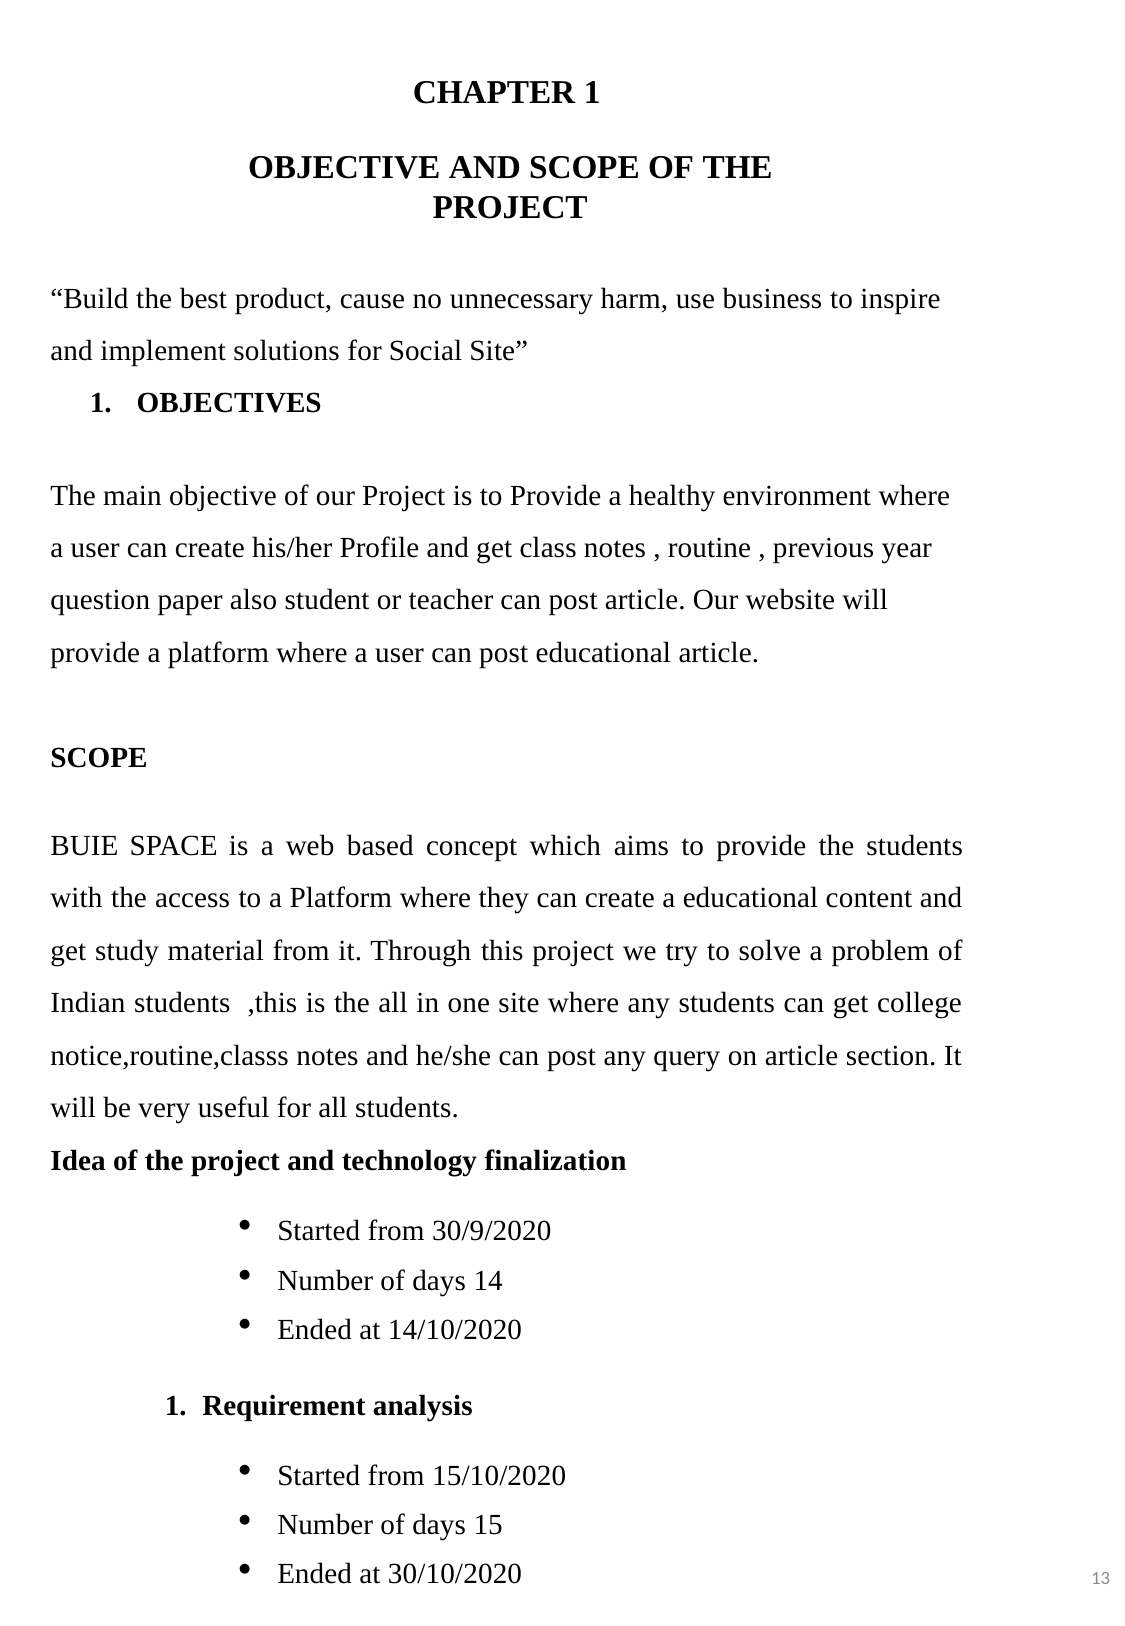

CHAPTER 1

OBJECTIVE AND SCOPE OF THE PROJECT

“Build the best product, cause no unnecessary harm, use business to inspire and implement solutions for Social Site”
OBJECTIVES

The main objective of our Project is to Provide a healthy environment where a user can create his/her Profile and get class notes , routine , previous year question paper also student or teacher can post article. Our website will provide a platform where a user can post educational article.

SCOPE

BUIE SPACE is a web based concept which aims to provide the students with the access to a Platform where they can create a educational content and get study material from it. Through this project we try to solve a problem of Indian students  ,this is the all in one site where any students can get college notice,routine,classs notes and he/she can post any query on article section. It will be very useful for all students.
Idea of the project and technology finalization

Started from 30/9/2020
Number of days 14
Ended at 14/10/2020

Requirement analysis

Started from 15/10/2020
Number of days 15
Ended at 30/10/2020
13